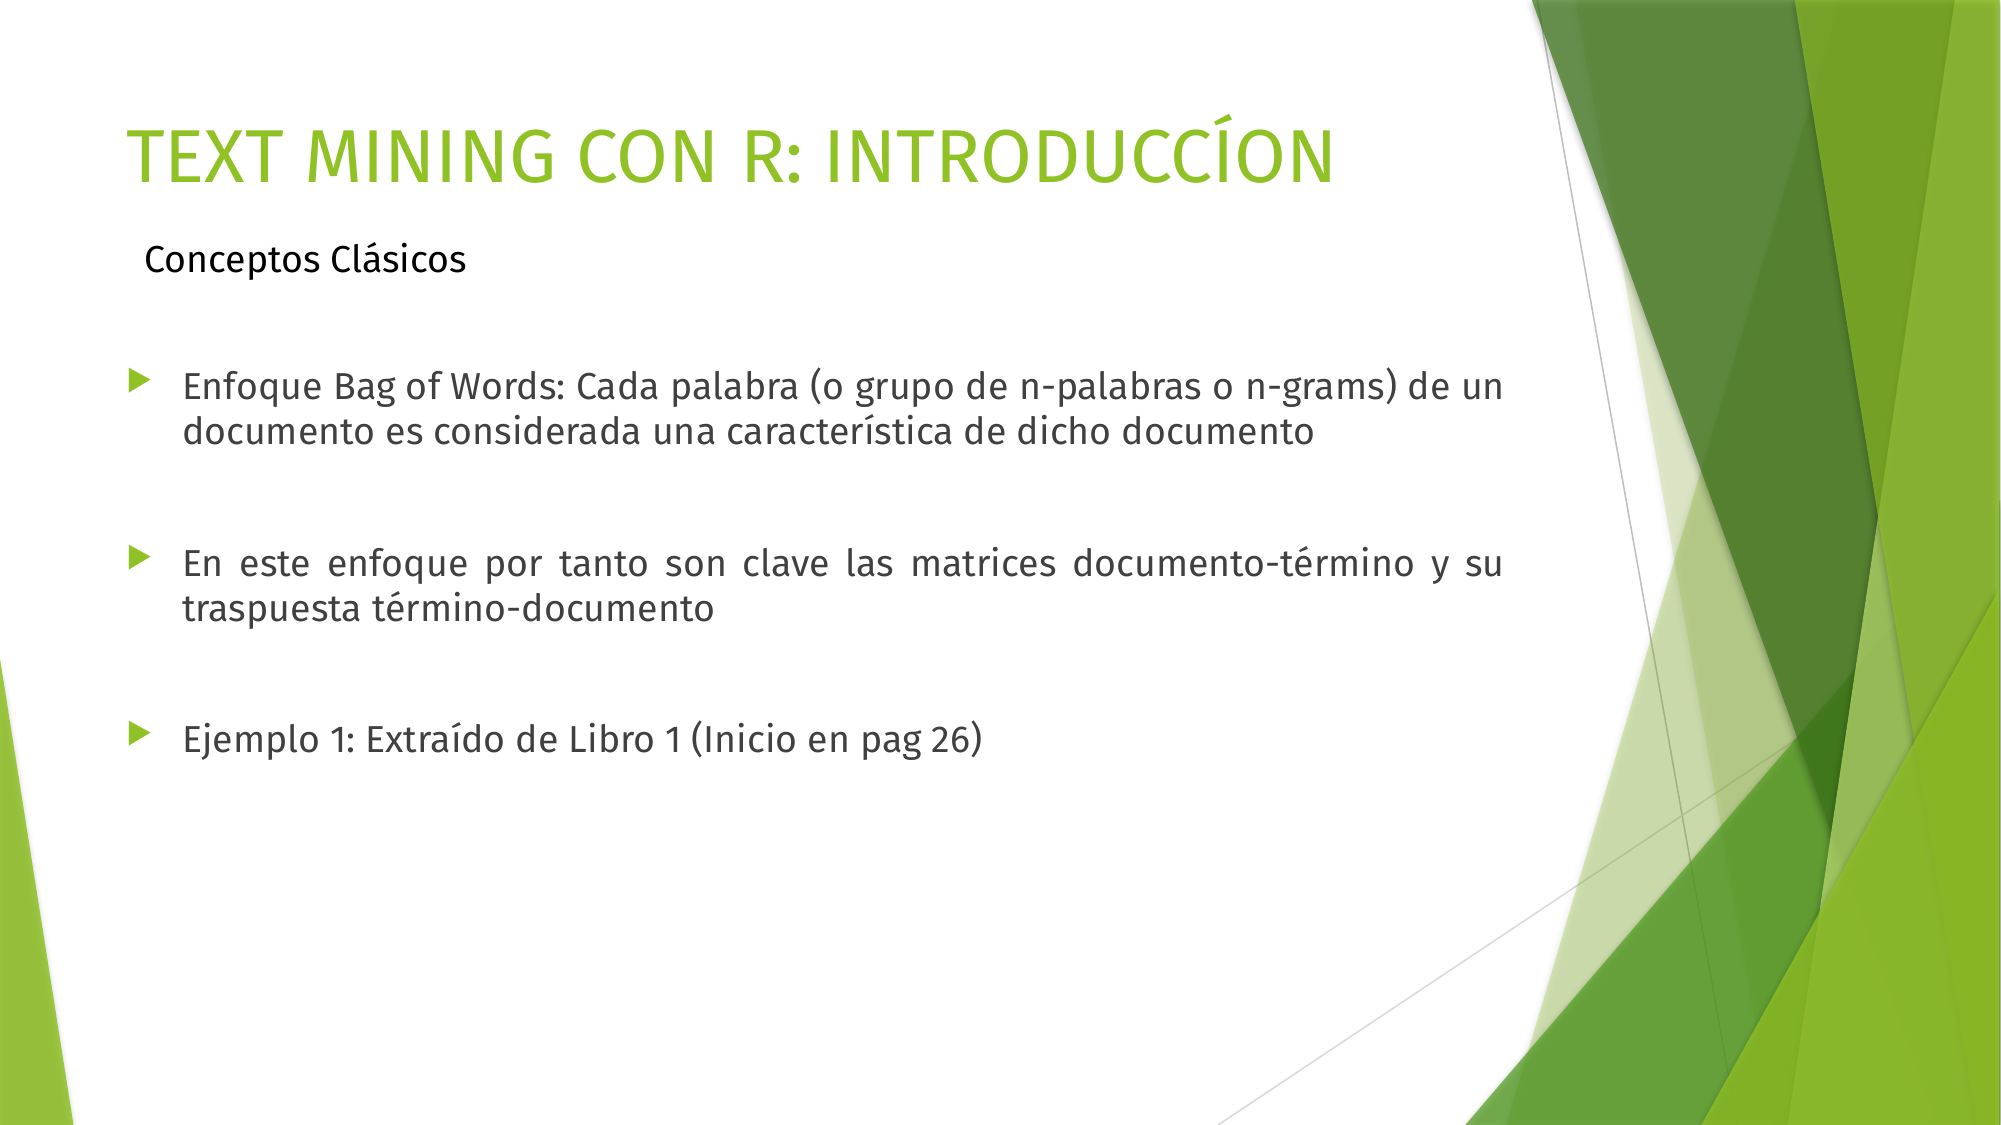

# TEXT MINING CON R: INTRODUCCÍON
Conceptos Clásicos
Enfoque Bag of Words: Cada palabra (o grupo de n-palabras o n-grams) de un documento es considerada una característica de dicho documento

En este enfoque por tanto son clave las matrices documento-término y su traspuesta término-documento

Ejemplo 1: Extraído de Libro 1 (Inicio en pag 26)